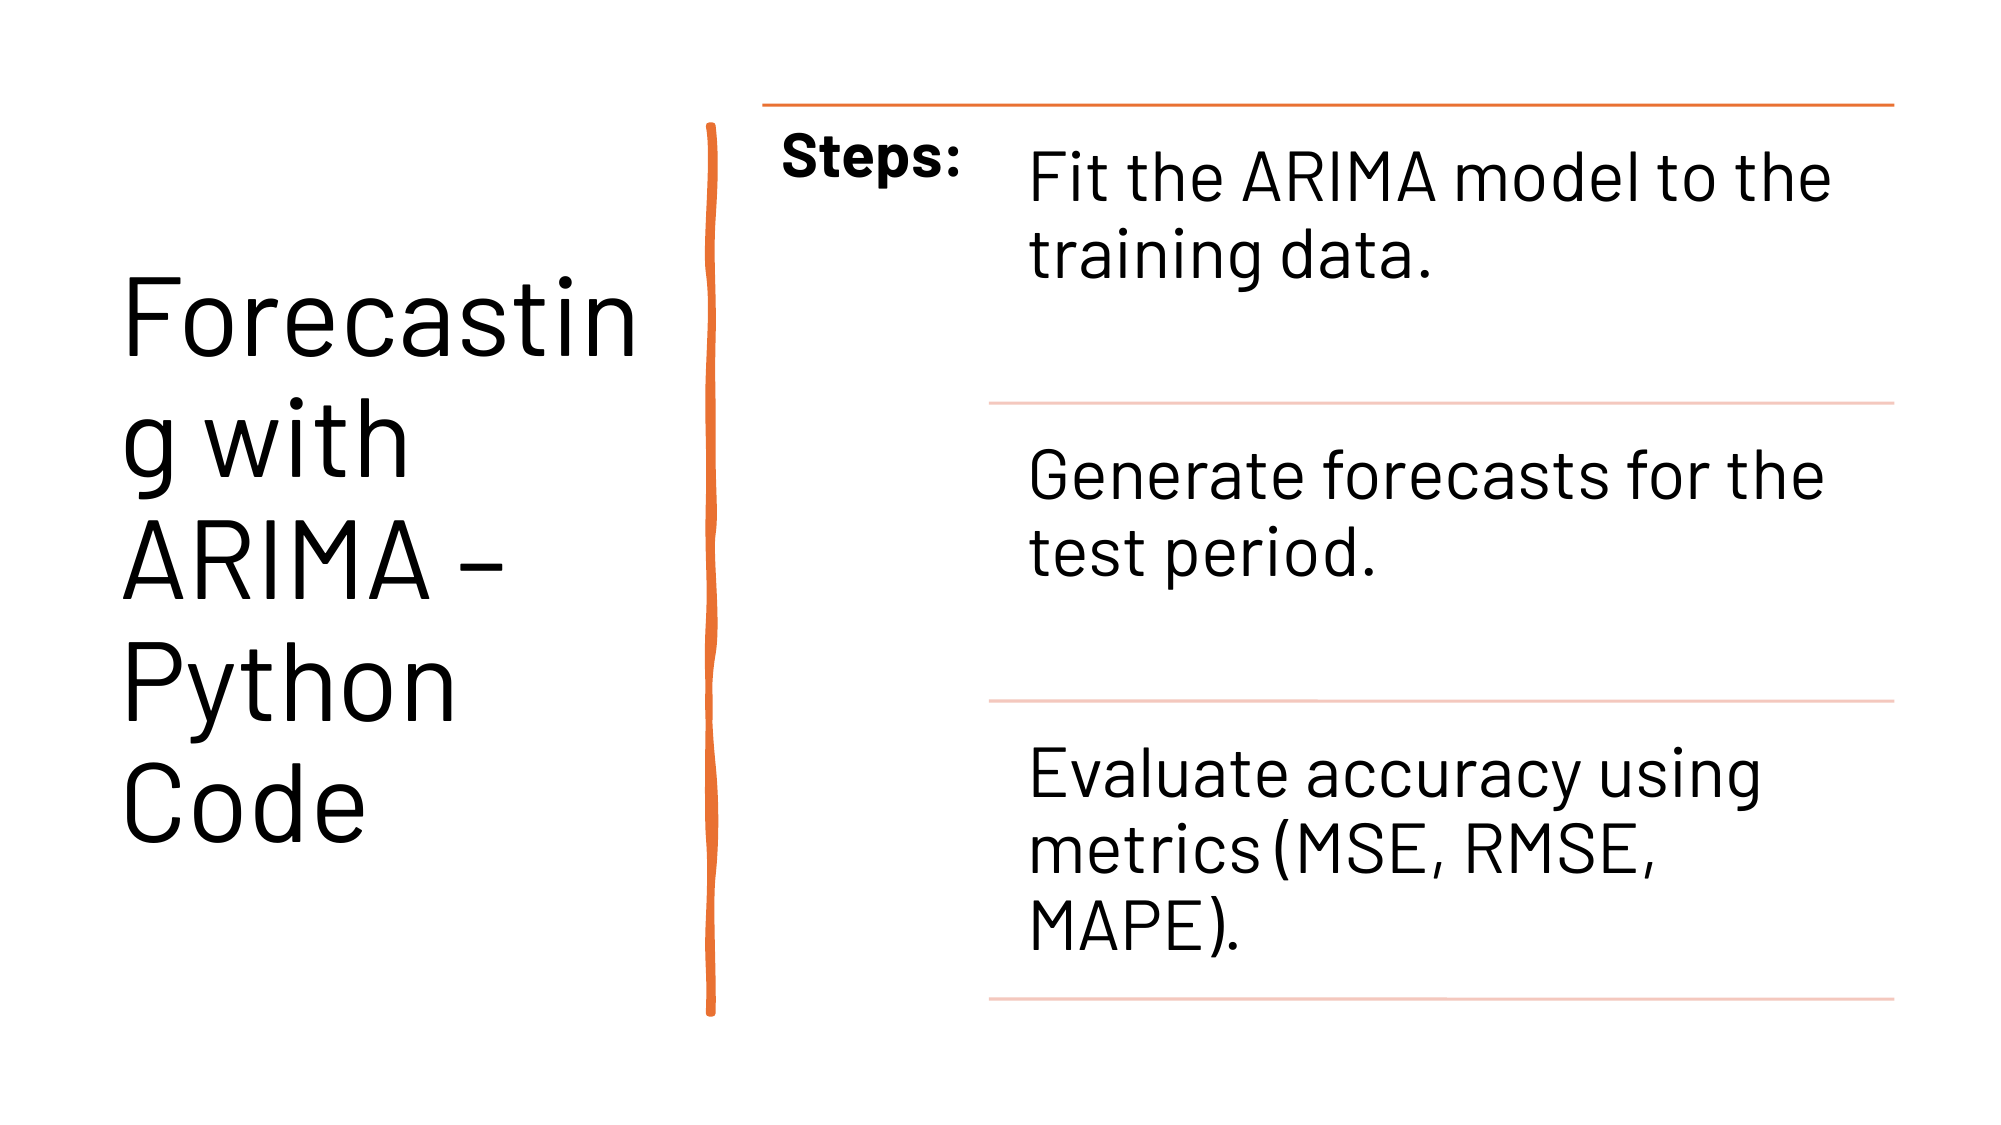

Steps:
Fit the ARIMA model to the training data.
Generate forecasts for the test period.
Evaluate accuracy using metrics (MSE, RMSE, MAPE).
# Forecasting with ARIMA – Python Code